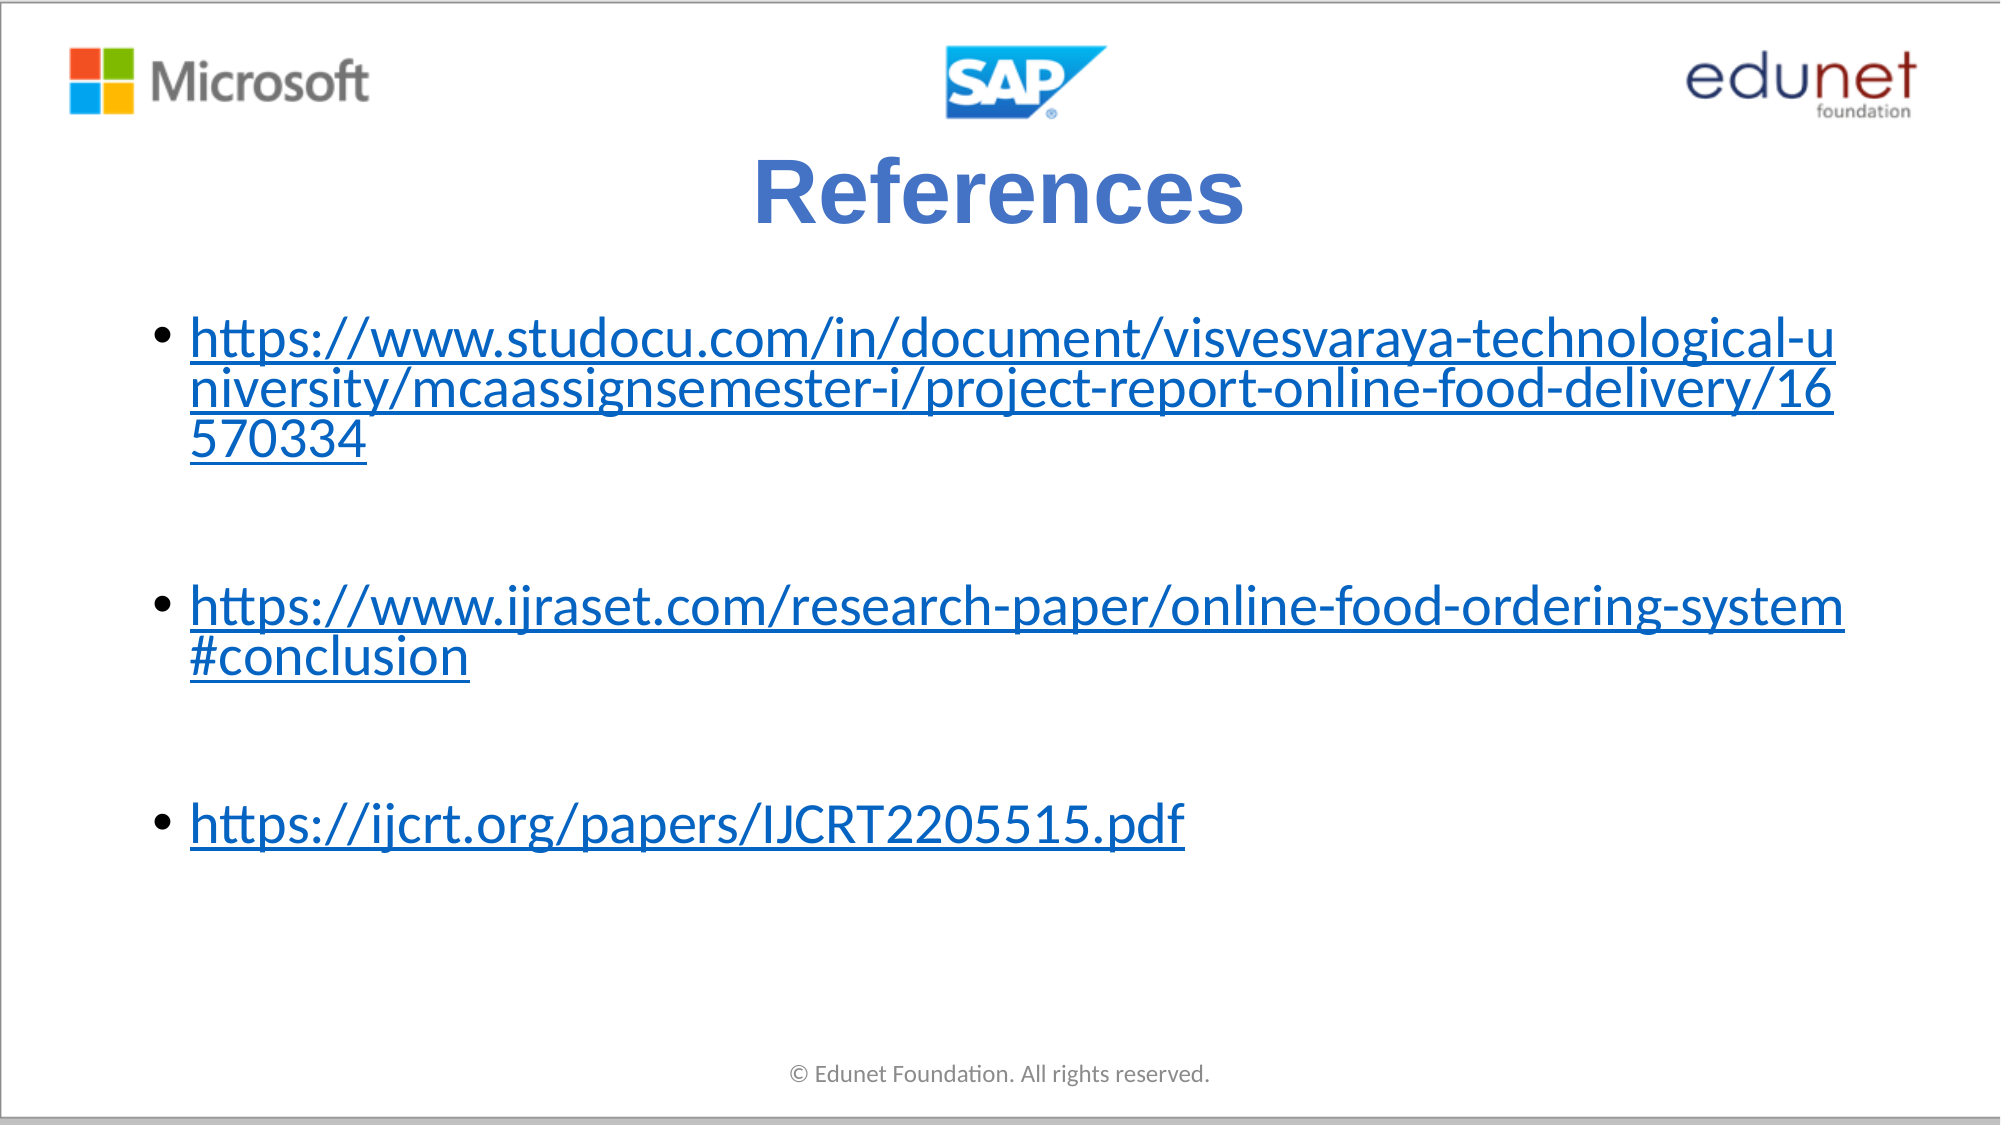

# References
https://www.studocu.com/in/document/visvesvaraya-technological-university/mcaassignsemester-i/project-report-online-food-delivery/16570334

https://www.ijraset.com/research-paper/online-food-ordering-system#conclusion

https://ijcrt.org/papers/IJCRT2205515.pdf

© Edunet Foundation. All rights reserved.